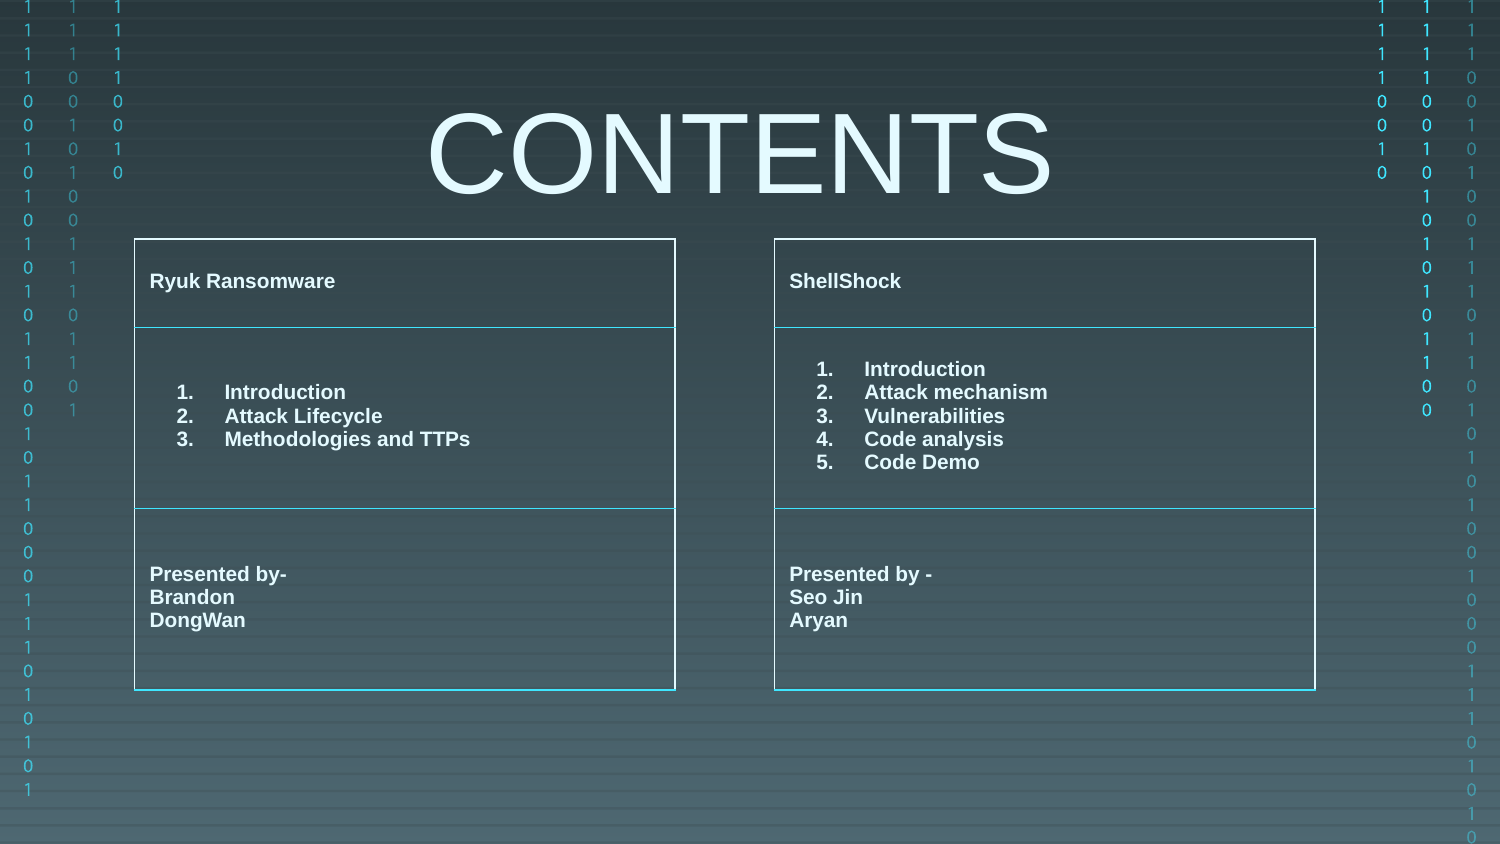

# CONTENTS
| Ryuk Ransomware |
| --- |
| Introduction Attack Lifecycle Methodologies and TTPs |
| Presented by- Brandon DongWan |
| ShellShock |
| --- |
| Introduction Attack mechanism Vulnerabilities Code analysis Code Demo |
| Presented by - Seo Jin Aryan |